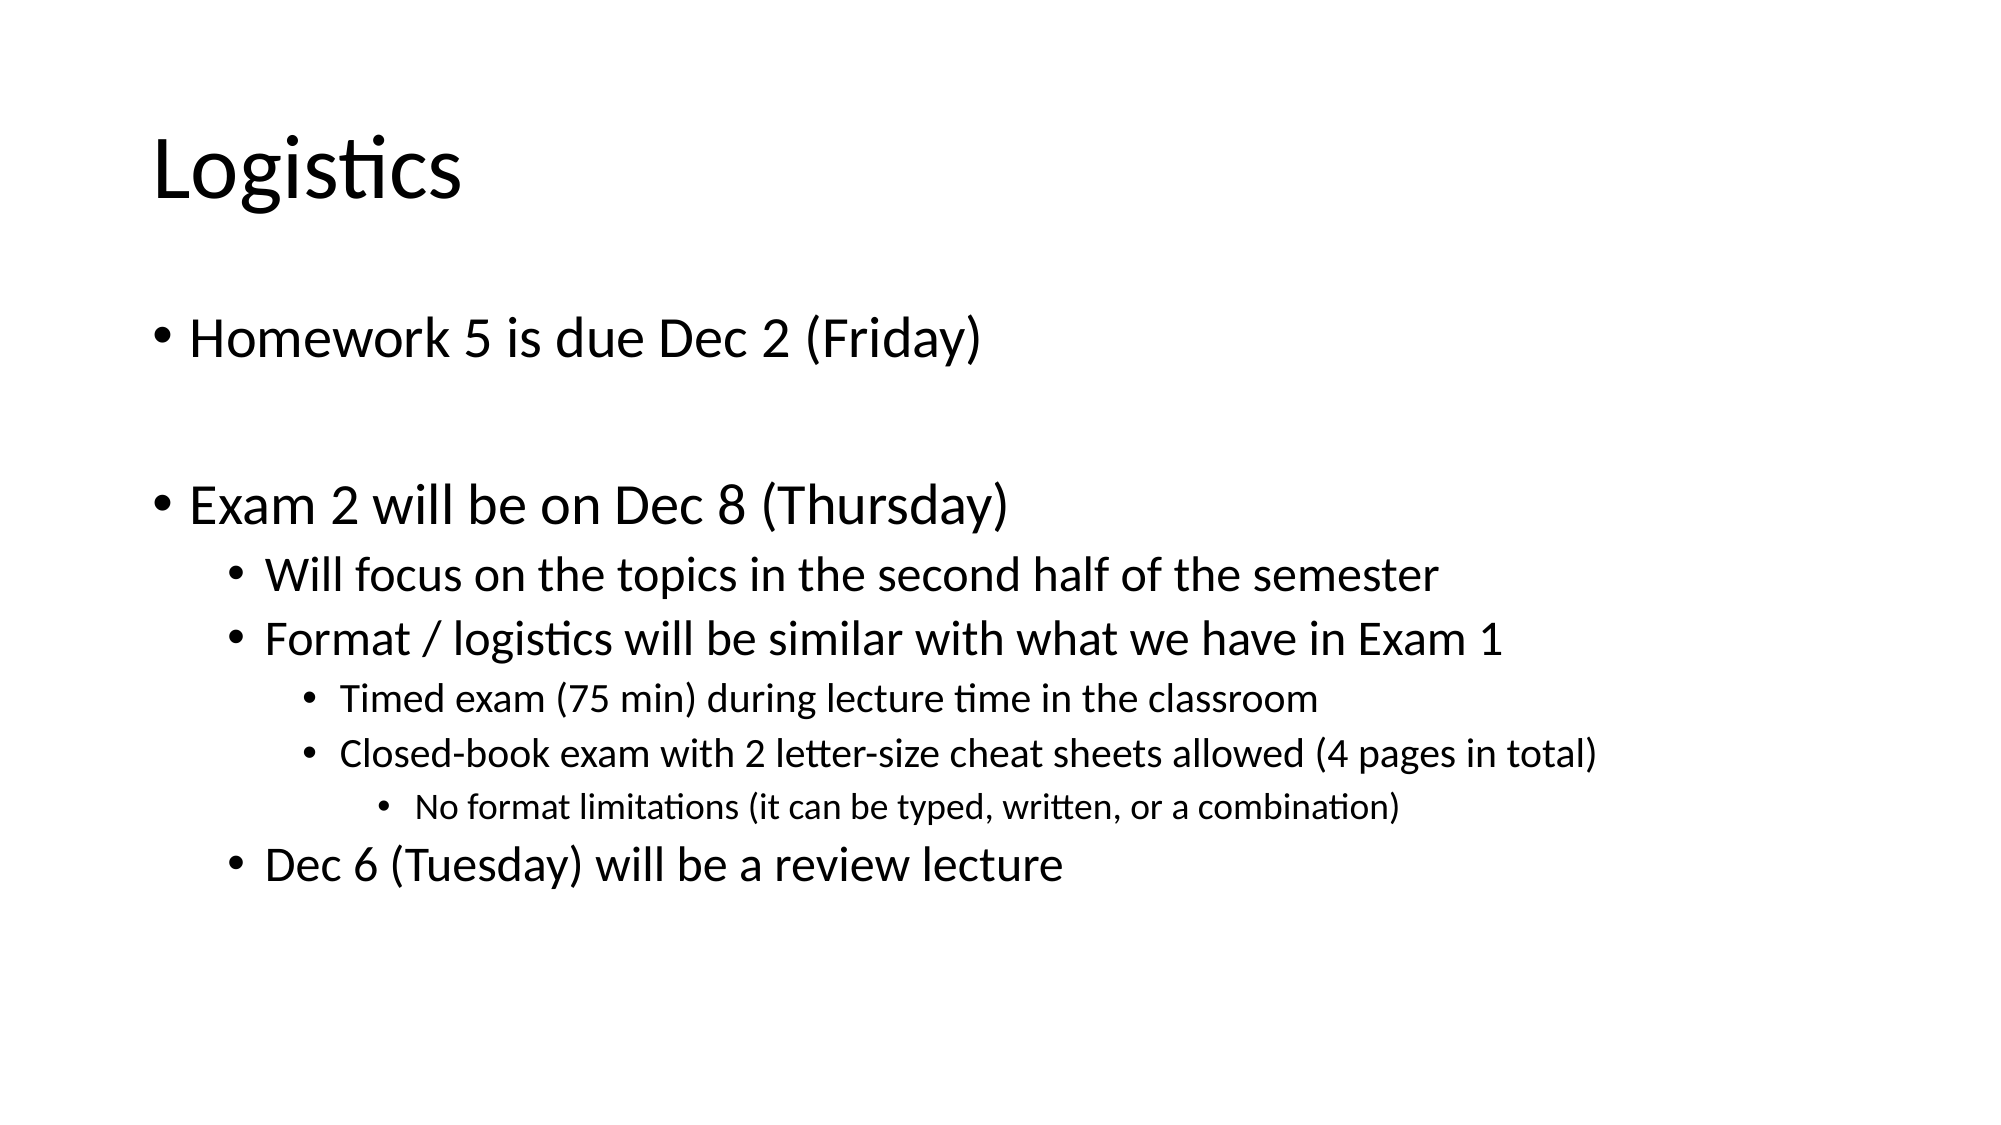

# Logistics
Homework 5 is due Dec 2 (Friday)

Exam 2 will be on Dec 8 (Thursday)
Will focus on the topics in the second half of the semester
Format / logistics will be similar with what we have in Exam 1
Timed exam (75 min) during lecture time in the classroom
Closed-book exam with 2 letter-size cheat sheets allowed (4 pages in total)
No format limitations (it can be typed, written, or a combination)
Dec 6 (Tuesday) will be a review lecture